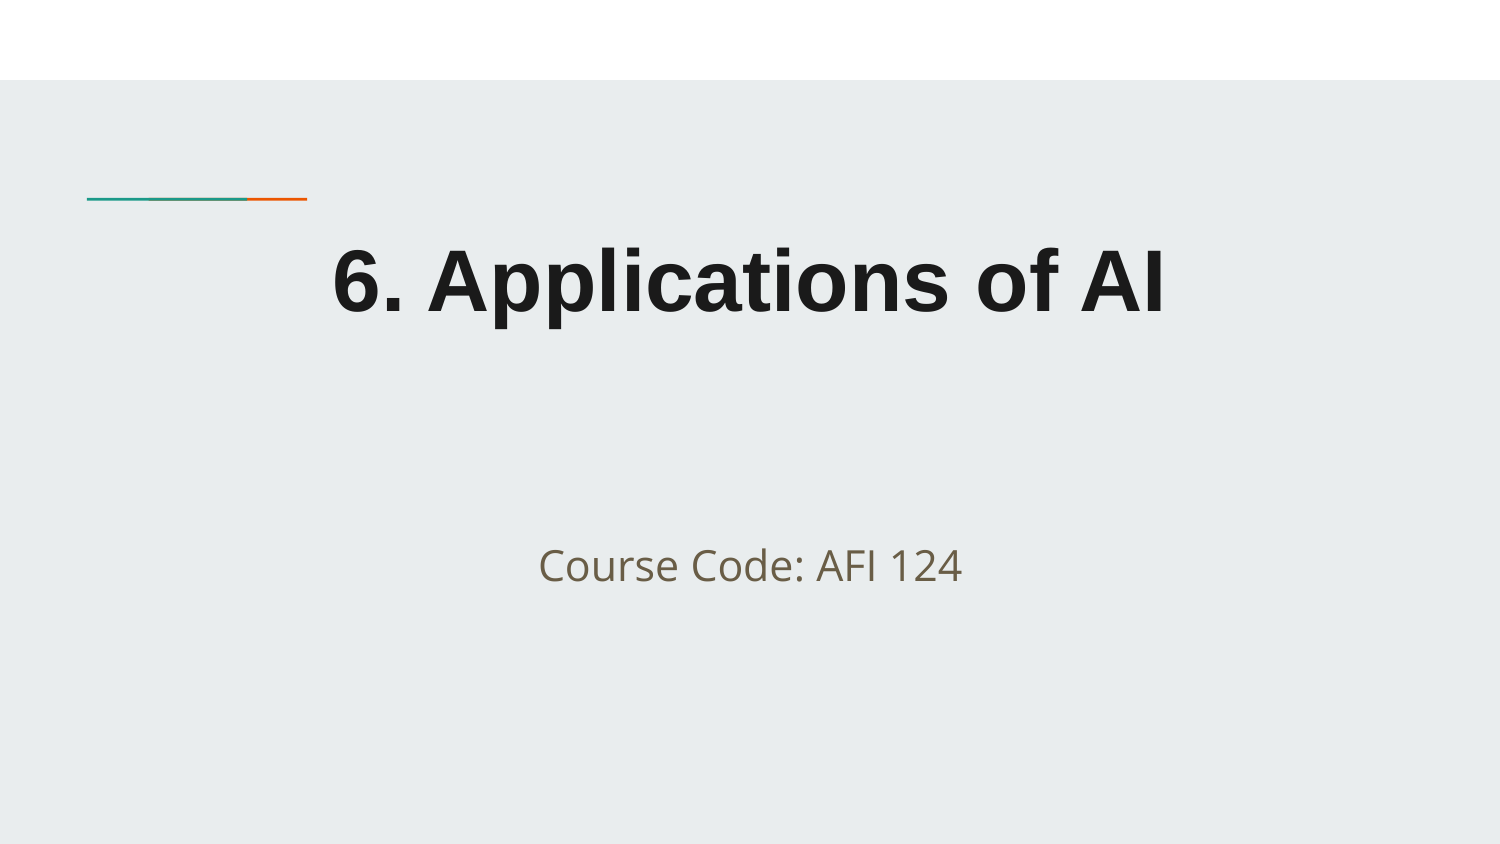

# 6. Applications of AI
Course Code: AFI 124